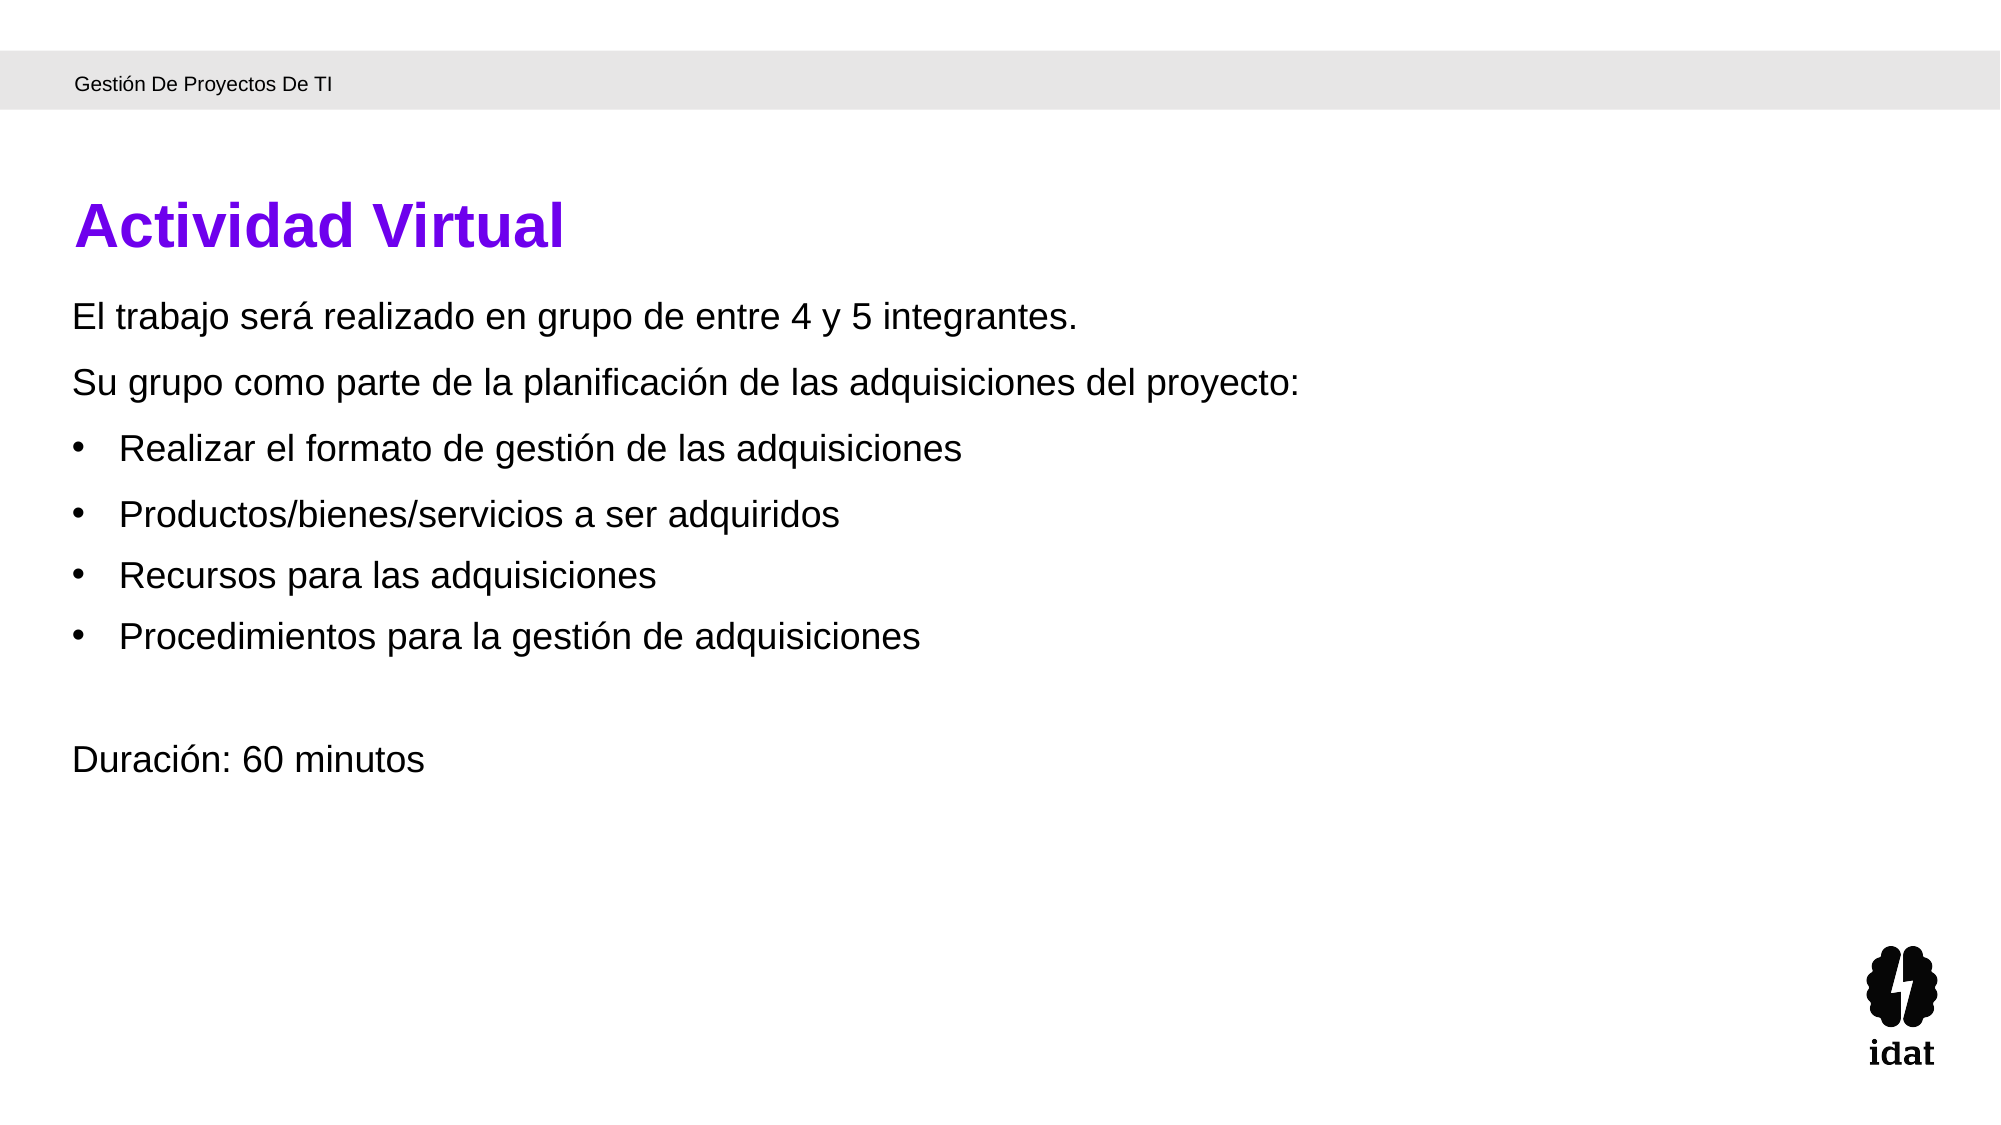

Gestión De Proyectos De TI
Actividad Virtual
El trabajo será realizado en grupo de entre 4 y 5 integrantes.
Su grupo como parte de la planificación de las adquisiciones del proyecto:
Realizar el formato de gestión de las adquisiciones
Productos/bienes/servicios a ser adquiridos
Recursos para las adquisiciones
Procedimientos para la gestión de adquisiciones

Duración: 60 minutos